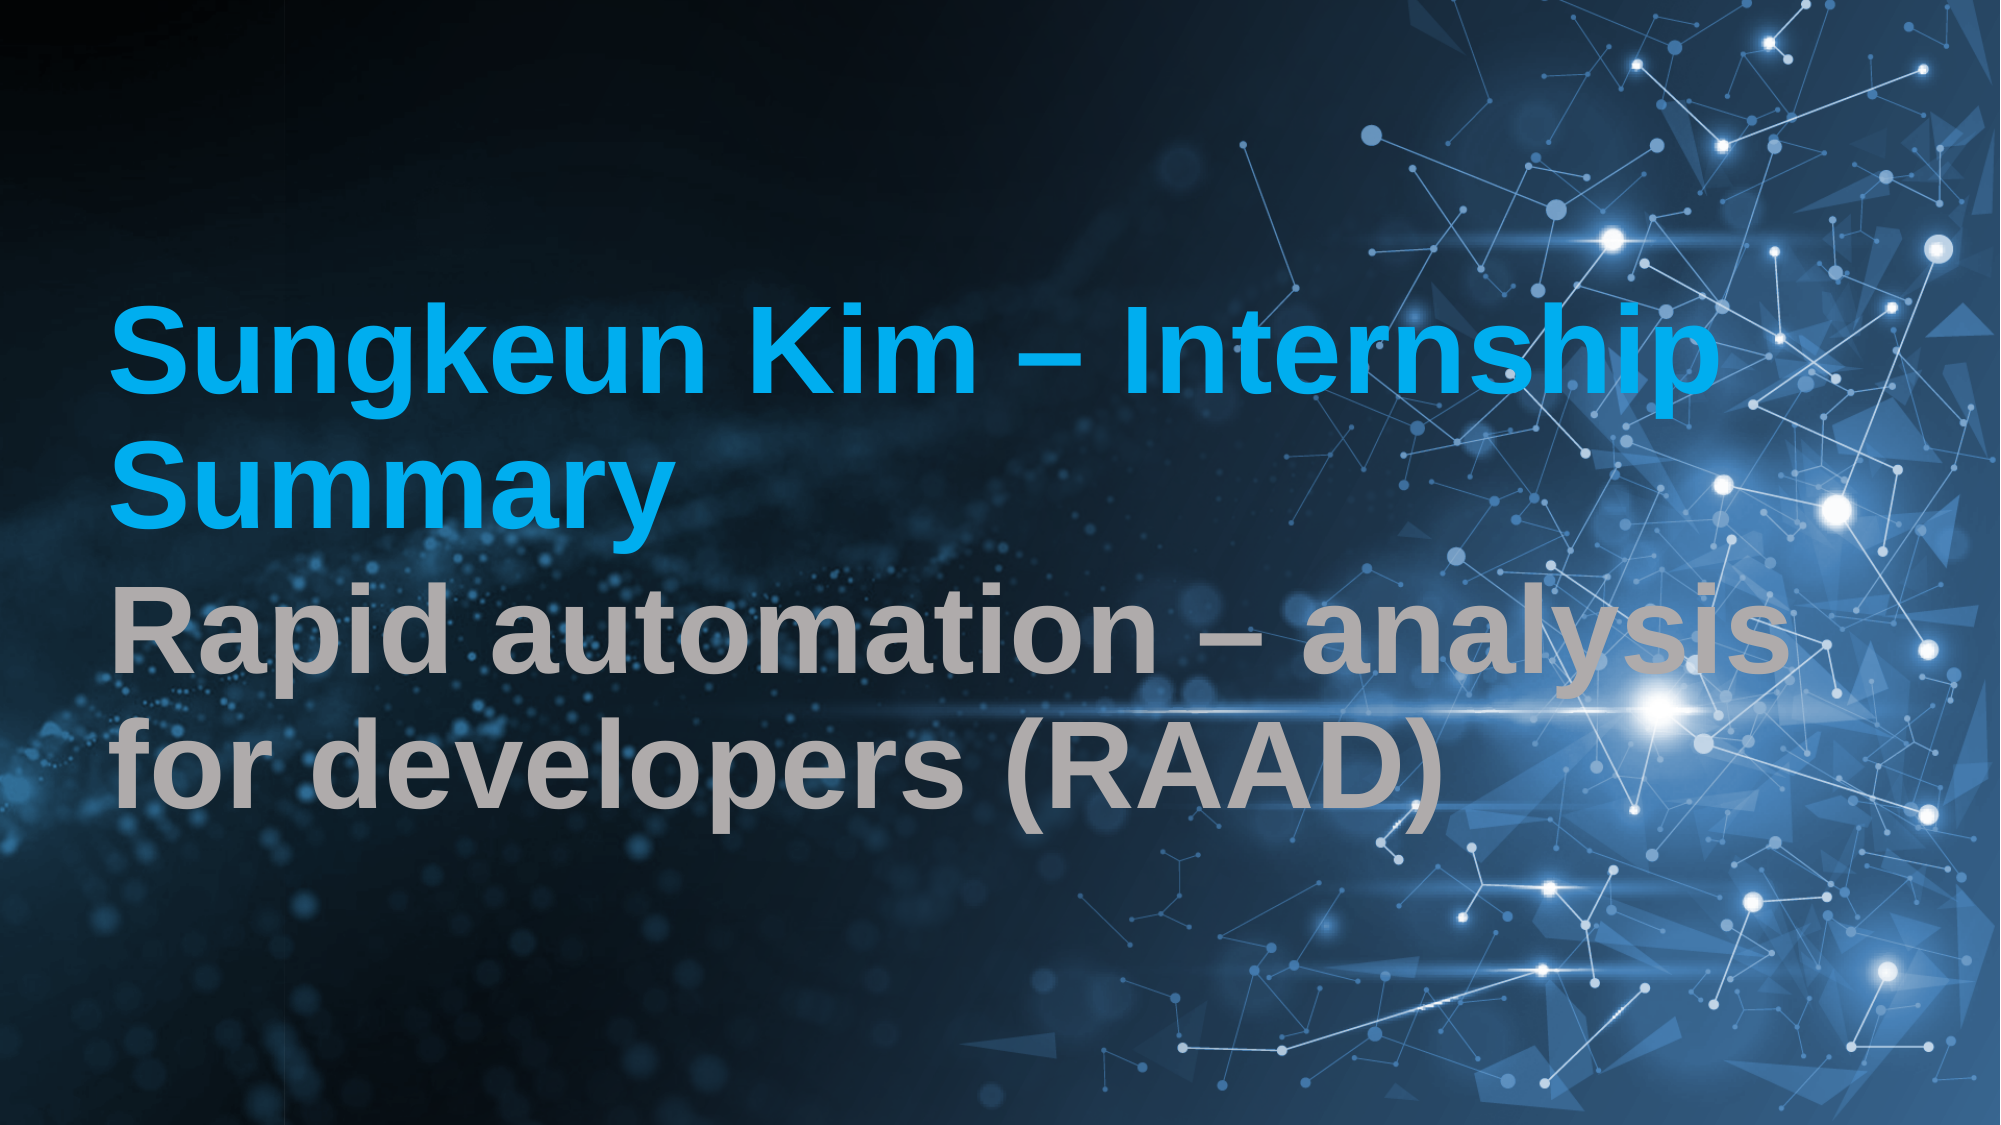

Rapid automation – analysis for developers (RAAD)
# Sungkeun Kim – Internship Summary